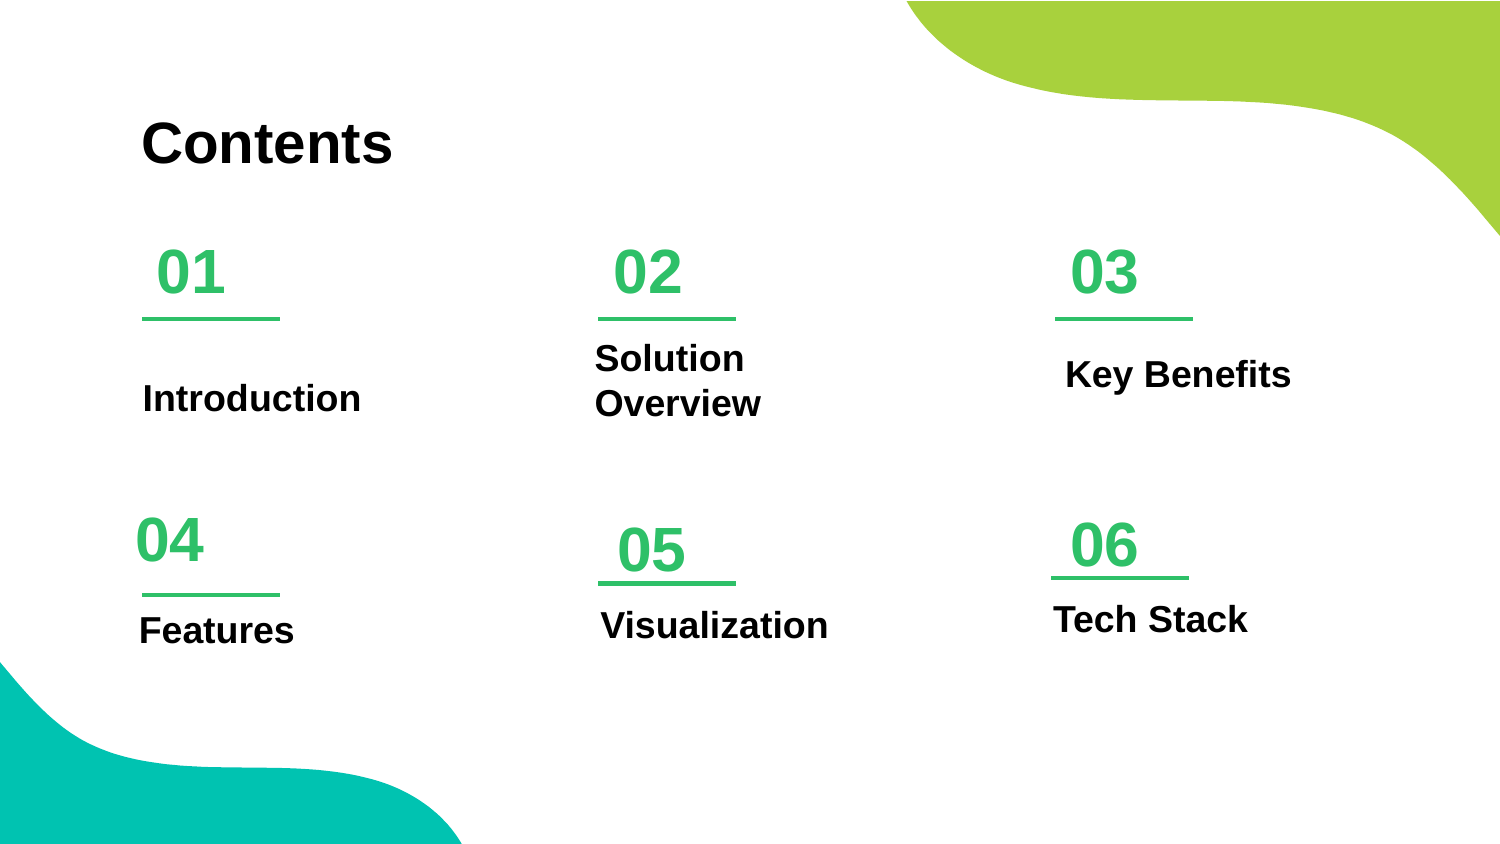

Contents
01
02
03

Key Benefits
Solution Overview
Introduction
04
06

05

Features
Tech Stack
Visualization